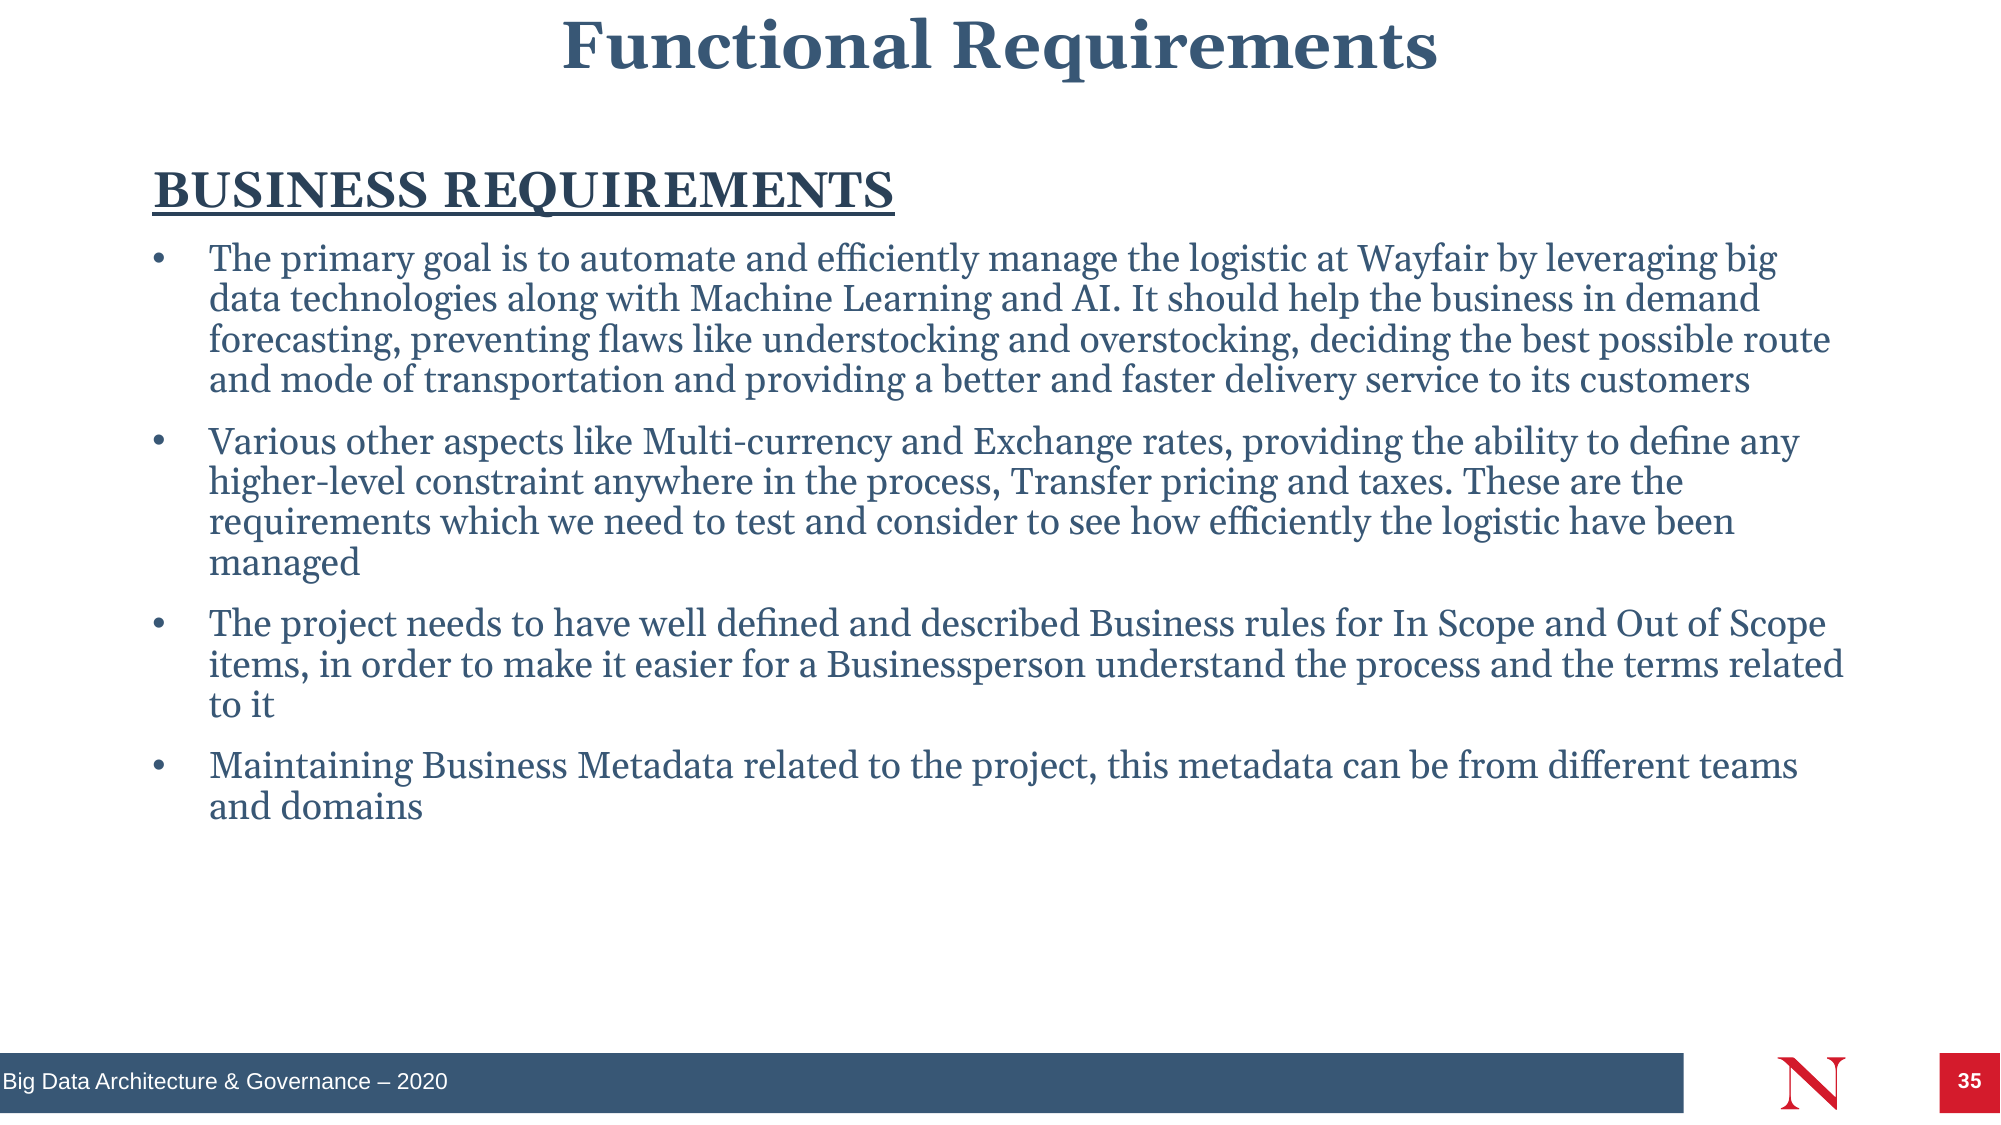

Functional Requirements
BUSINESS REQUIREMENTS
The primary goal is to automate and efficiently manage the logistic at Wayfair by leveraging big data technologies along with Machine Learning and AI. It should help the business in demand forecasting, preventing flaws like understocking and overstocking, deciding the best possible route and mode of transportation and providing a better and faster delivery service to its customers
Various other aspects like Multi-currency and Exchange rates, providing the ability to define any higher-level constraint anywhere in the process, Transfer pricing and taxes. These are the requirements which we need to test and consider to see how efficiently the logistic have been managed
The project needs to have well defined and described Business rules for In Scope and Out of Scope items, in order to make it easier for a Businessperson understand the process and the terms related to it
Maintaining Business Metadata related to the project, this metadata can be from different teams and domains